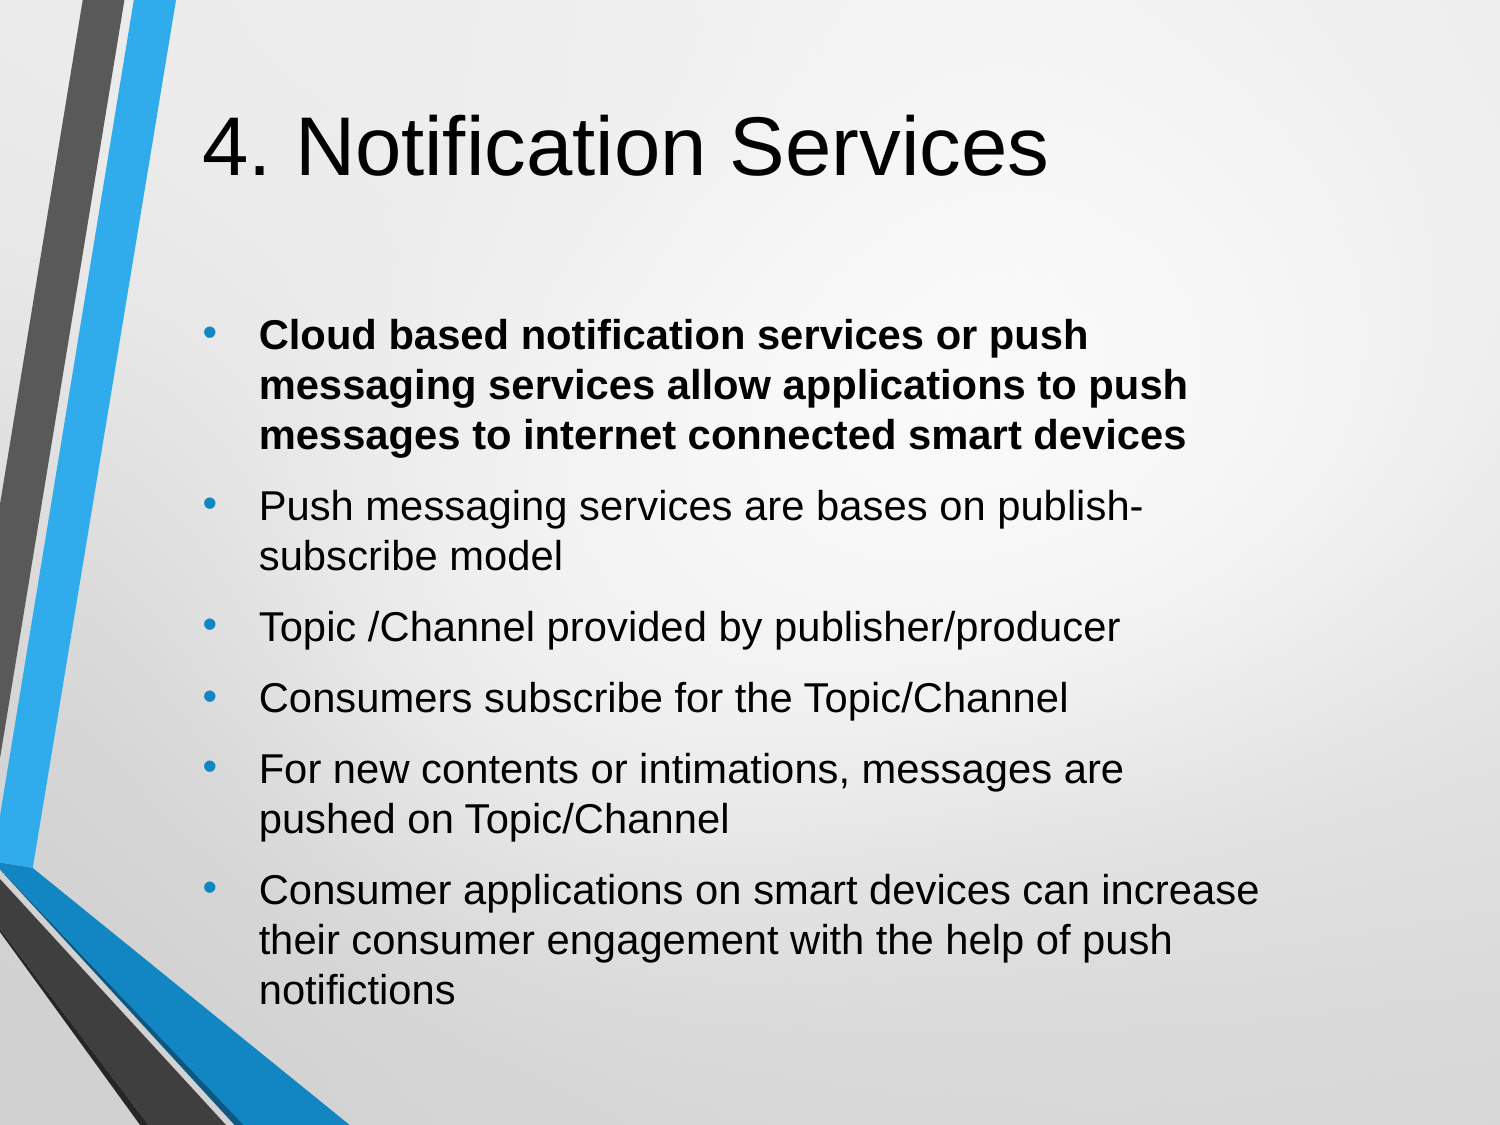

# 4. Notification Services
Cloud based notification services or push messaging services allow applications to push messages to internet connected smart devices
Push messaging services are bases on publish-subscribe model
Topic /Channel provided by publisher/producer
Consumers subscribe for the Topic/Channel
For new contents or intimations, messages are pushed on Topic/Channel
Consumer applications on smart devices can increase their consumer engagement with the help of push notifictions